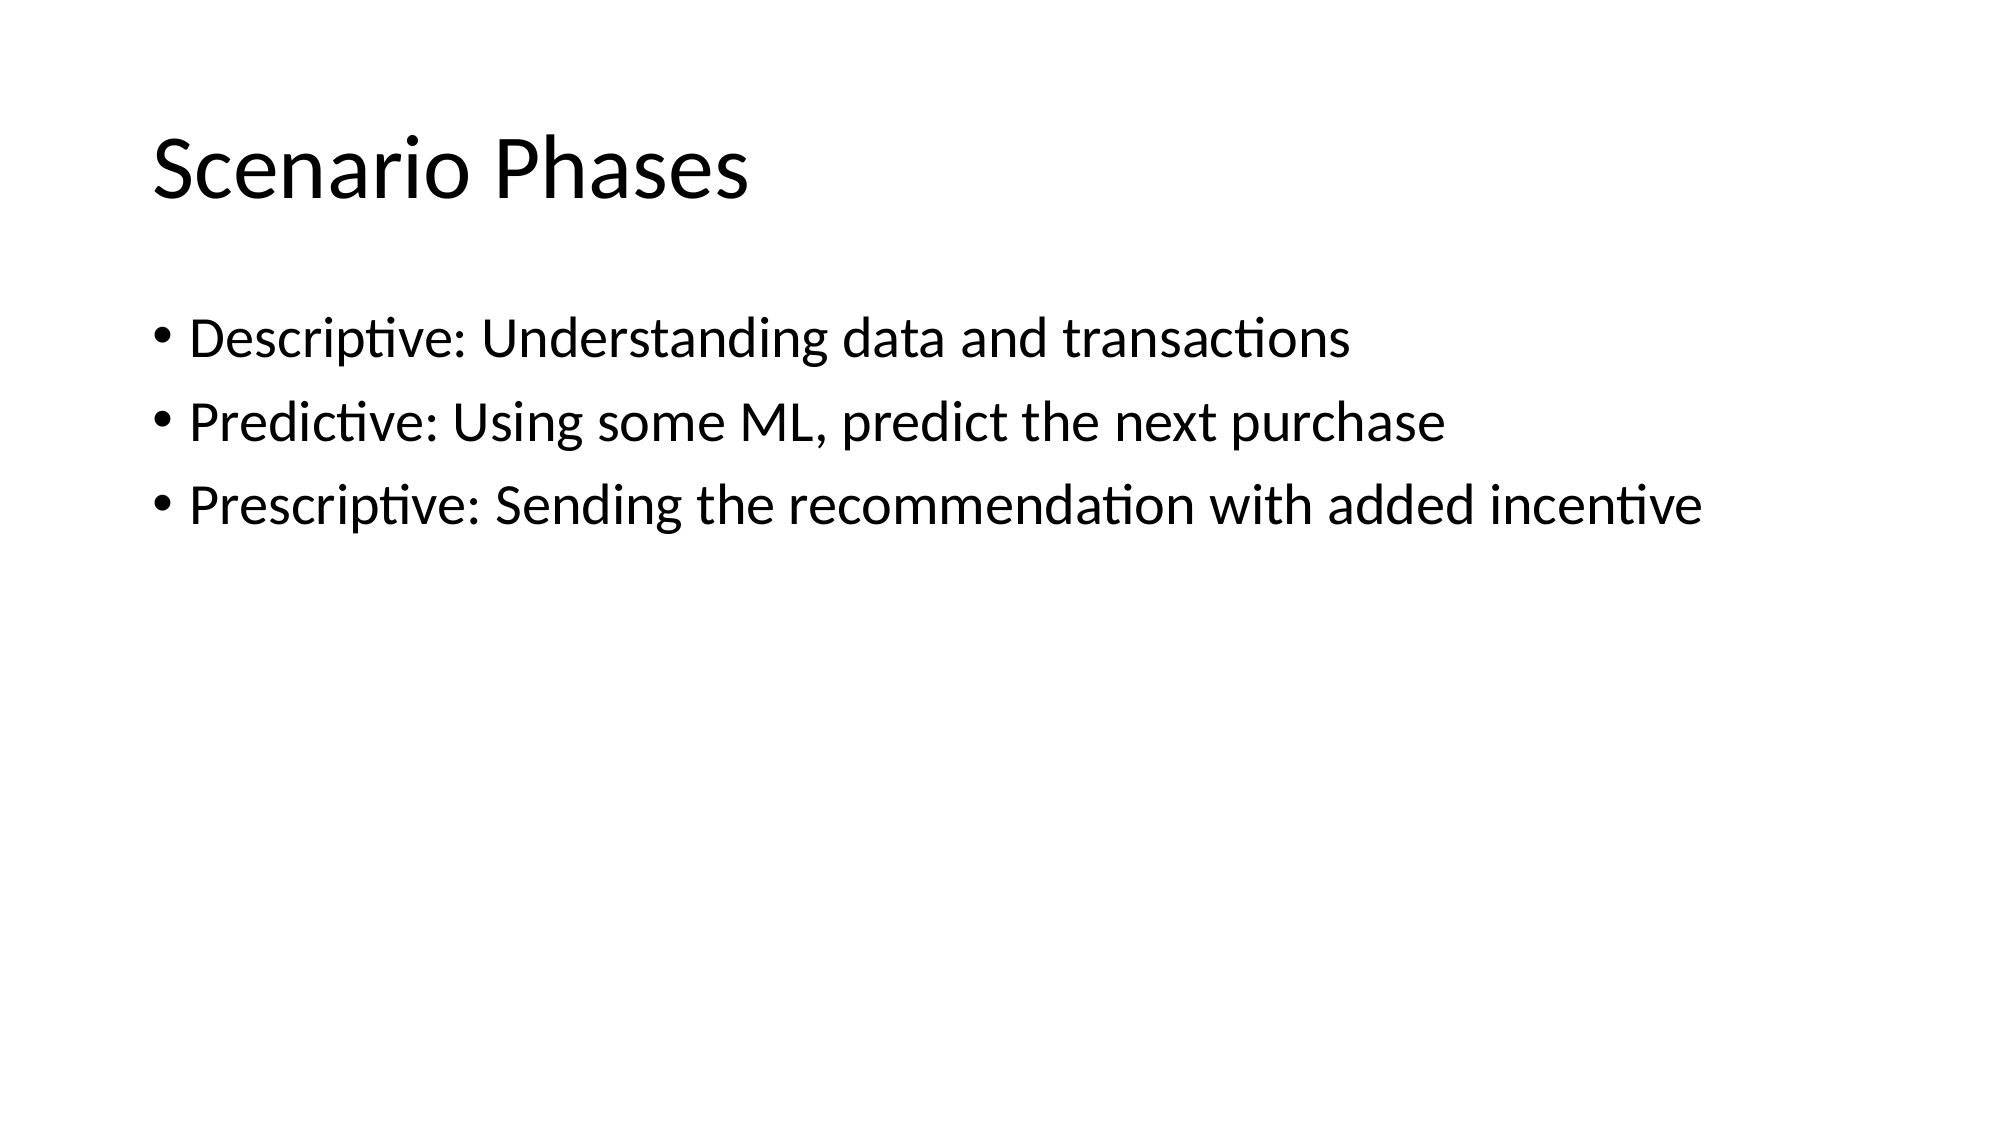

# Scenario Phases
Descriptive: Understanding data and transactions
Predictive: Using some ML, predict the next purchase
Prescriptive: Sending the recommendation with added incentive